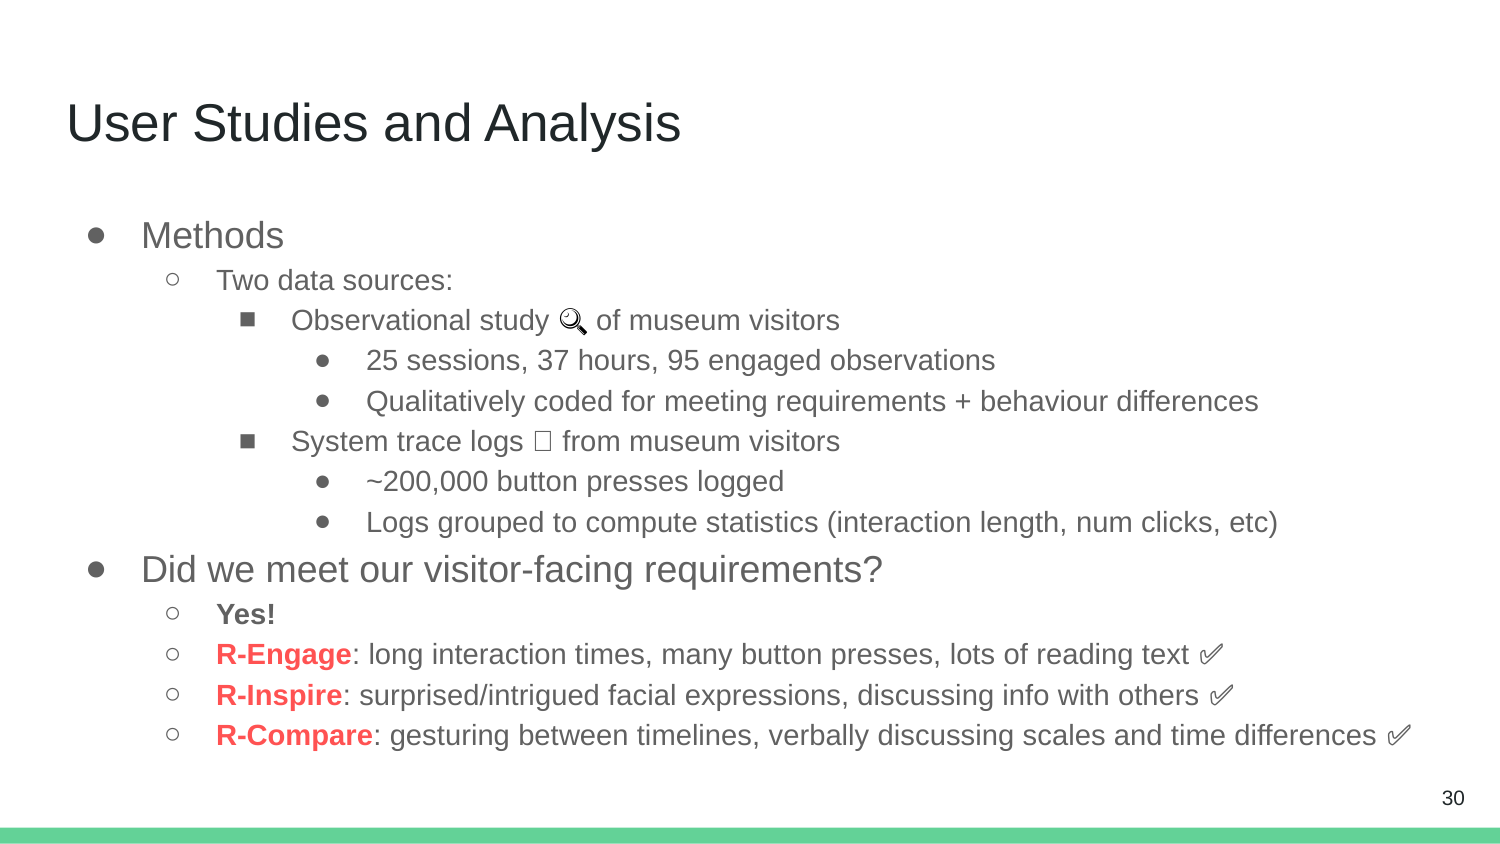

# User Studies and Analysis

Methods
Two data sources:
Observational study 🔍 of museum visitors
25 sessions, 37 hours, 95 engaged observations
Qualitatively coded for meeting requirements + behaviour differences
System trace logs 🧾 from museum visitors
~200,000 button presses logged
Logs grouped to compute statistics (interaction length, num clicks, etc)
Did we meet our visitor-facing requirements?
Yes!
R-Engage: long interaction times, many button presses, lots of reading text ✅
R-Inspire: surprised/intrigued facial expressions, discussing info with others ✅
R-Compare: gesturing between timelines, verbally discussing scales and time differences ✅

30